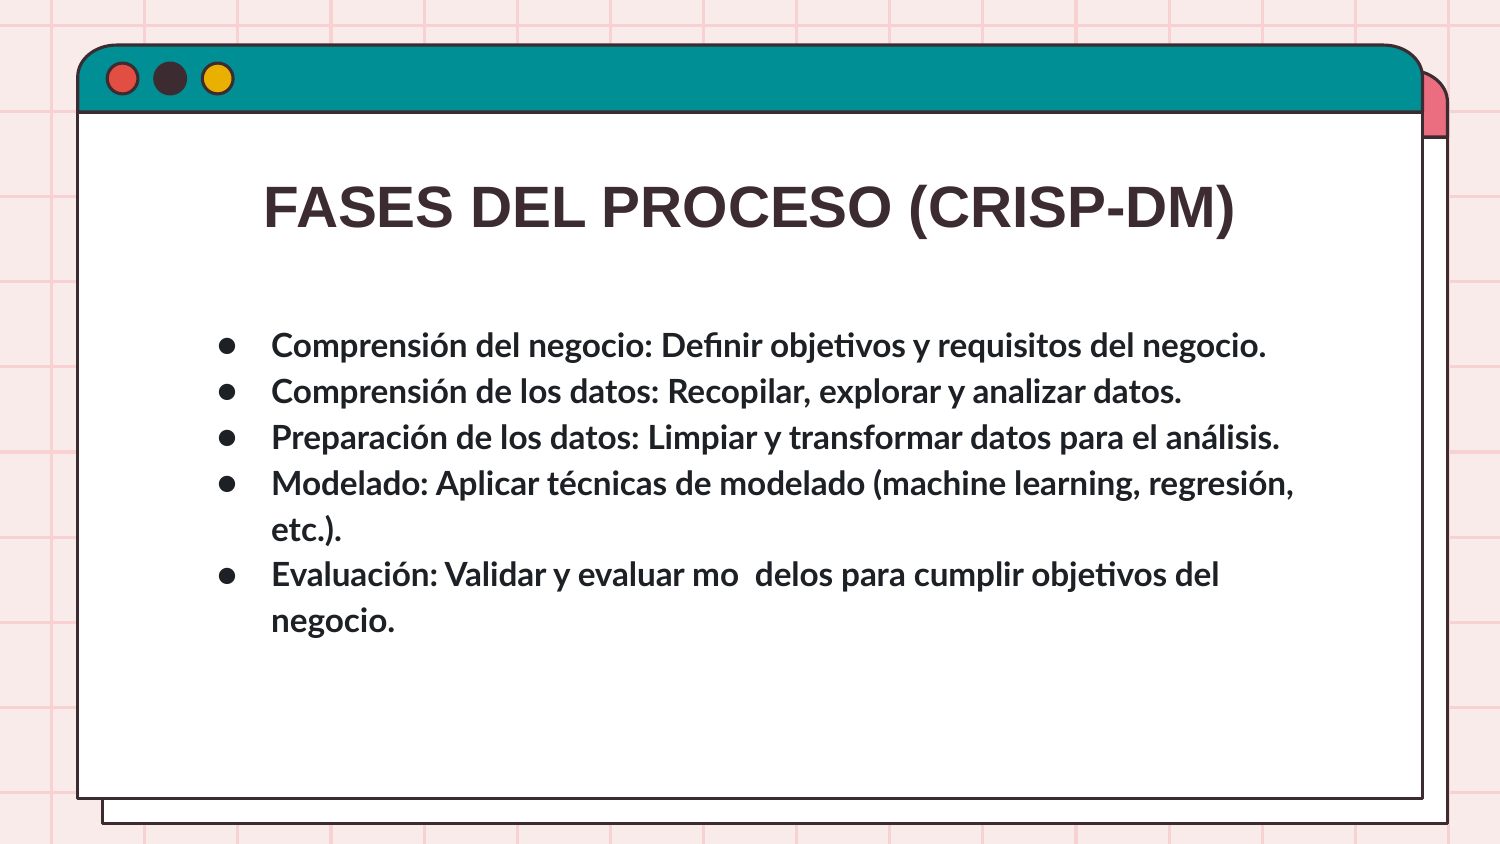

# FASES DEL PROCESO (CRISP-DM)
Comprensión del negocio: Definir objetivos y requisitos del negocio.
Comprensión de los datos: Recopilar, explorar y analizar datos.
Preparación de los datos: Limpiar y transformar datos para el análisis.
Modelado: Aplicar técnicas de modelado (machine learning, regresión, etc.).
Evaluación: Validar y evaluar mo  delos para cumplir objetivos del negocio.